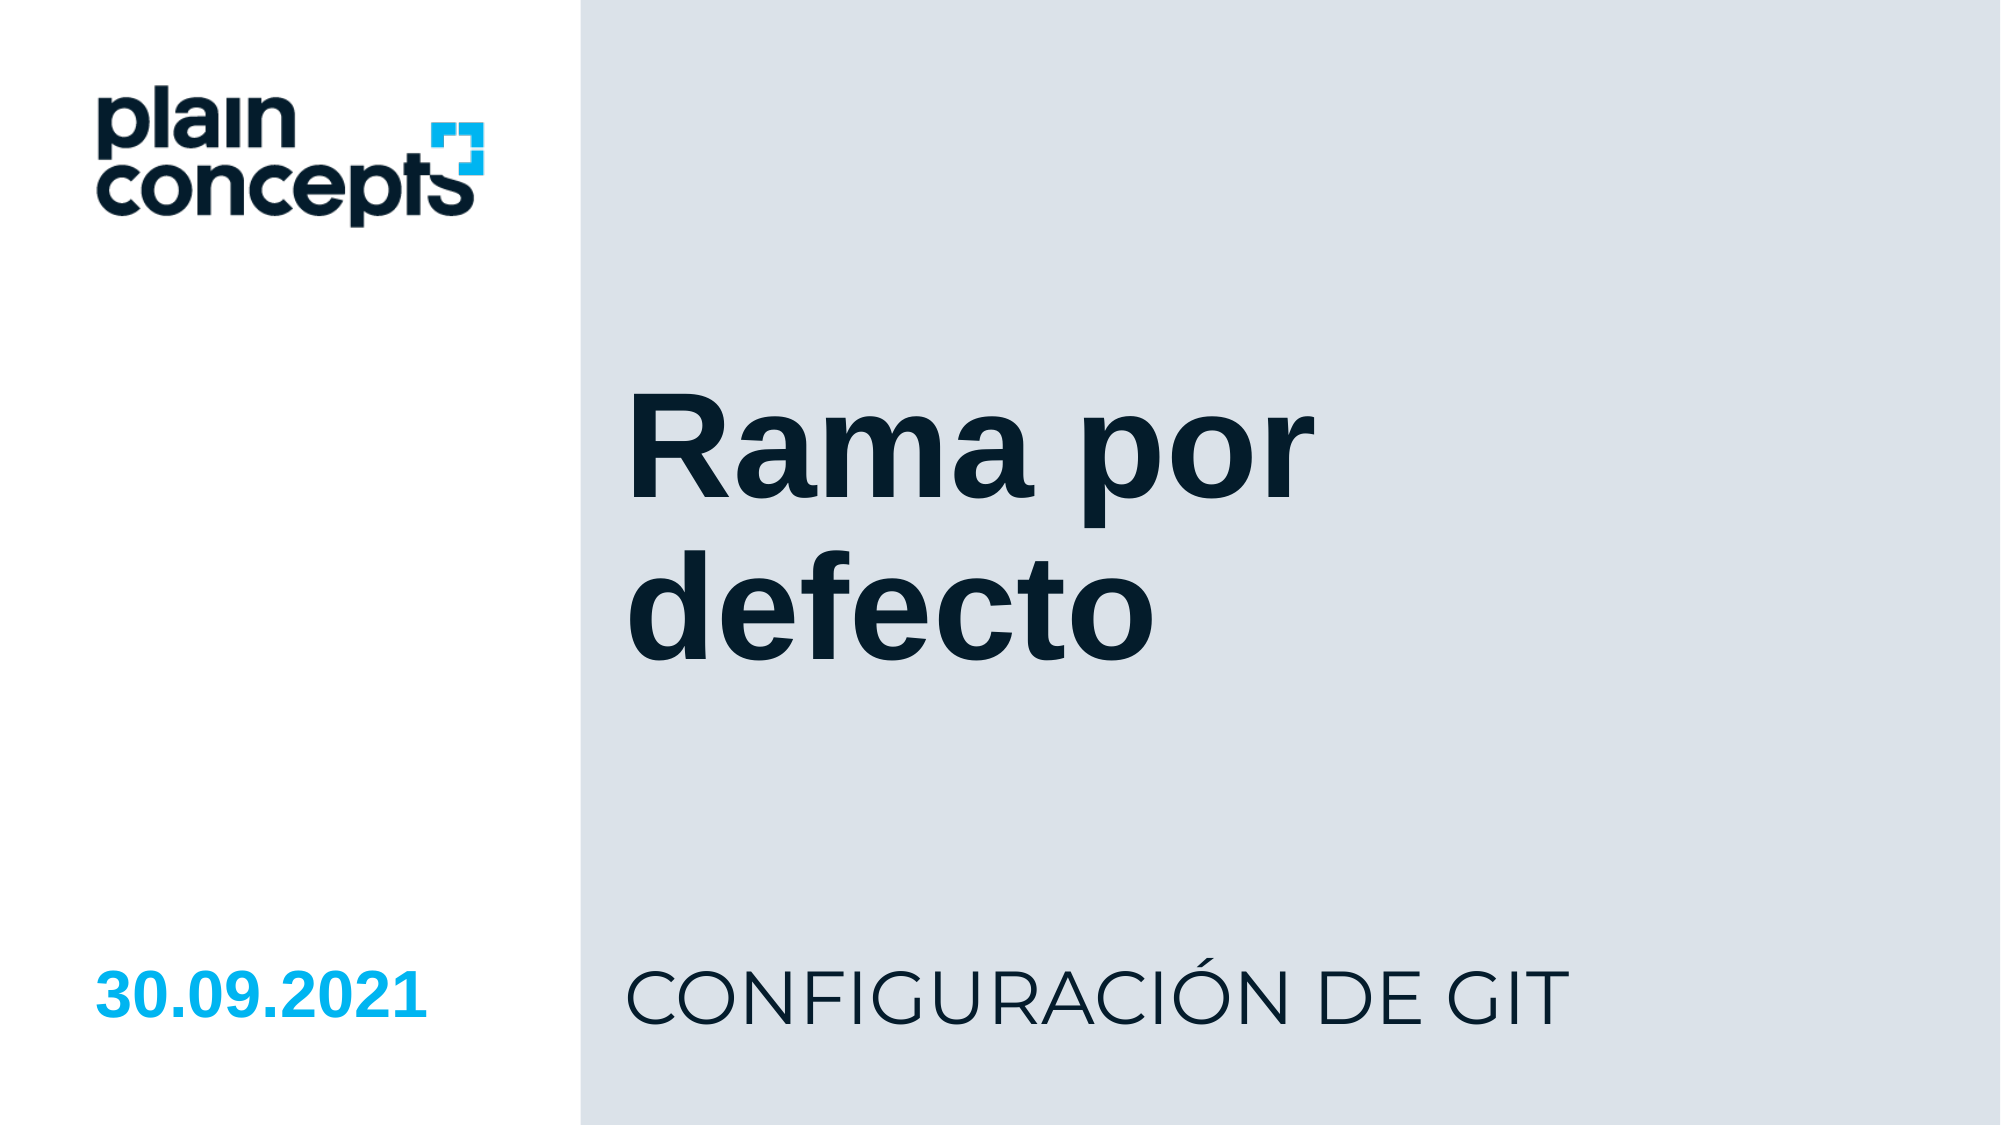

Rama por defecto
CONFIGURACIÓN DE GIT
30.09.2021